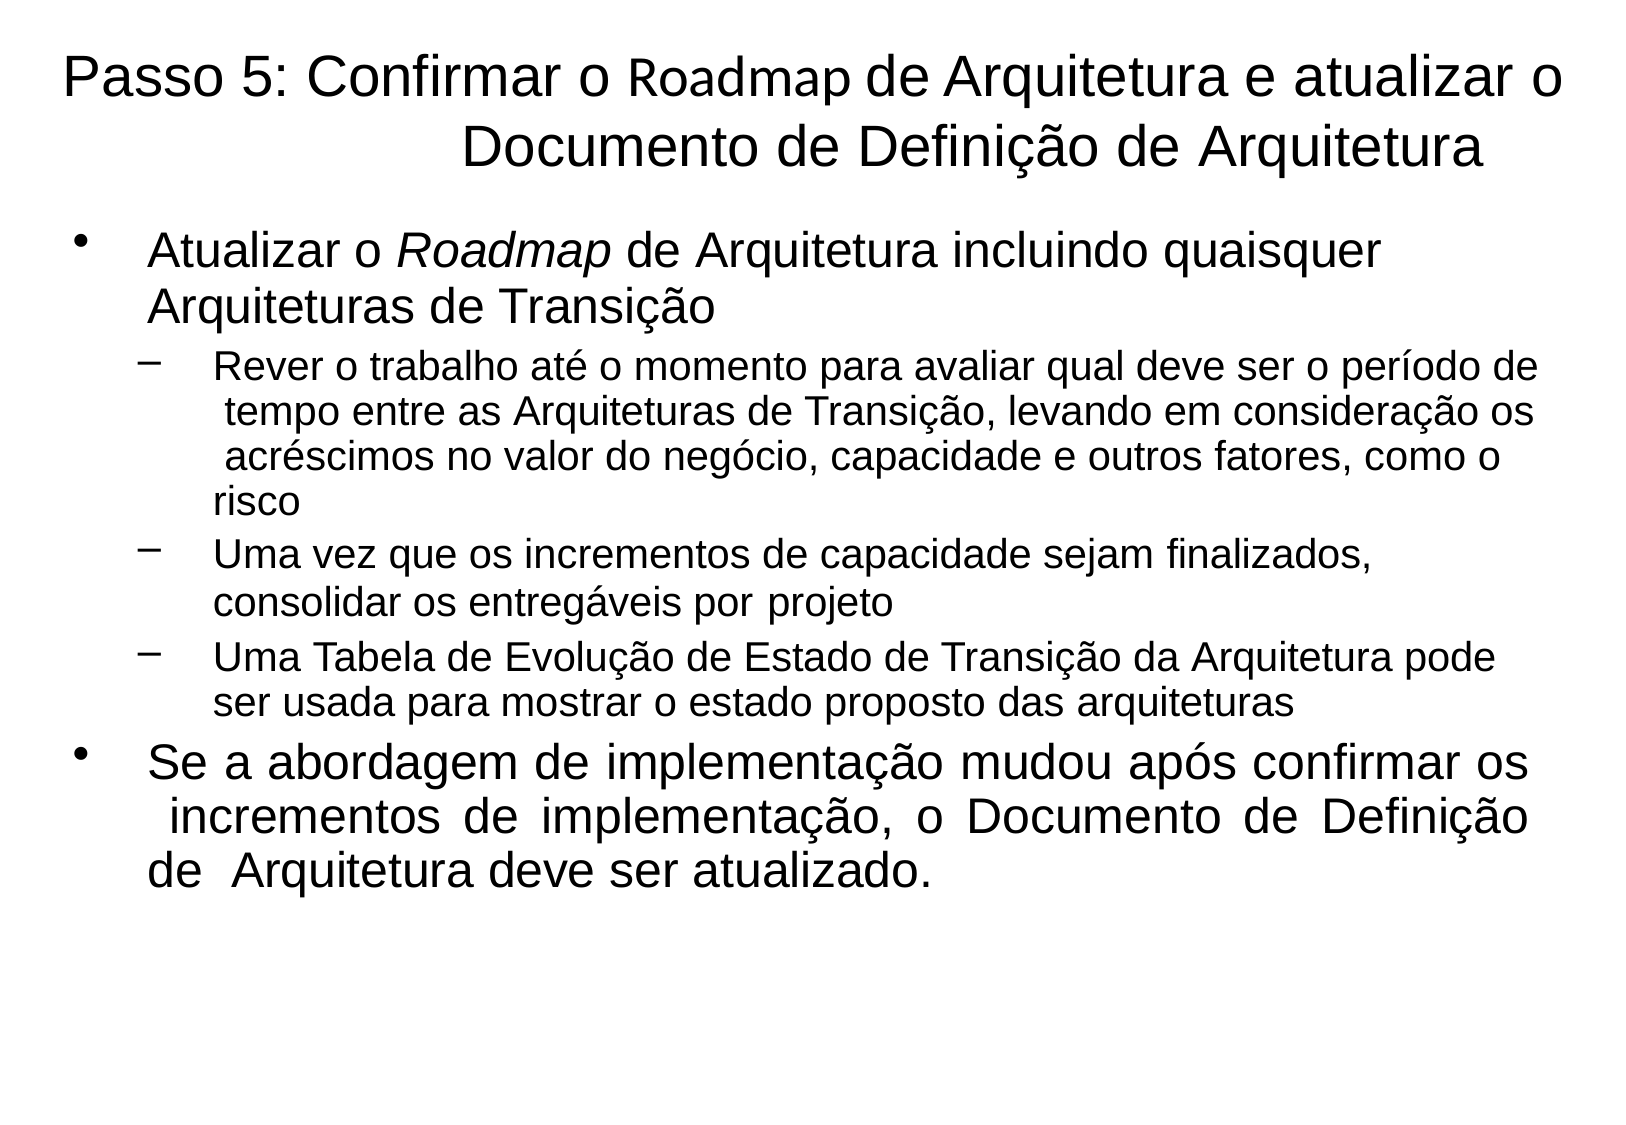

# Passo 5: Confirmar o Roadmap de Arquitetura e atualizar o
Documento de Definição de Arquitetura
Atualizar o Roadmap de Arquitetura incluindo quaisquer
Arquiteturas de Transição
Rever o trabalho até o momento para avaliar qual deve ser o período de  tempo entre as Arquiteturas de Transição, levando em consideração os  acréscimos no valor do negócio, capacidade e outros fatores, como o  risco
Uma vez que os incrementos de capacidade sejam finalizados,
consolidar os entregáveis por projeto
Uma Tabela de Evolução de Estado de Transição da Arquitetura pode  ser usada para mostrar o estado proposto das arquiteturas
Se a abordagem de implementação mudou após confirmar os  incrementos de implementação, o Documento de Definição de  Arquitetura deve ser atualizado.